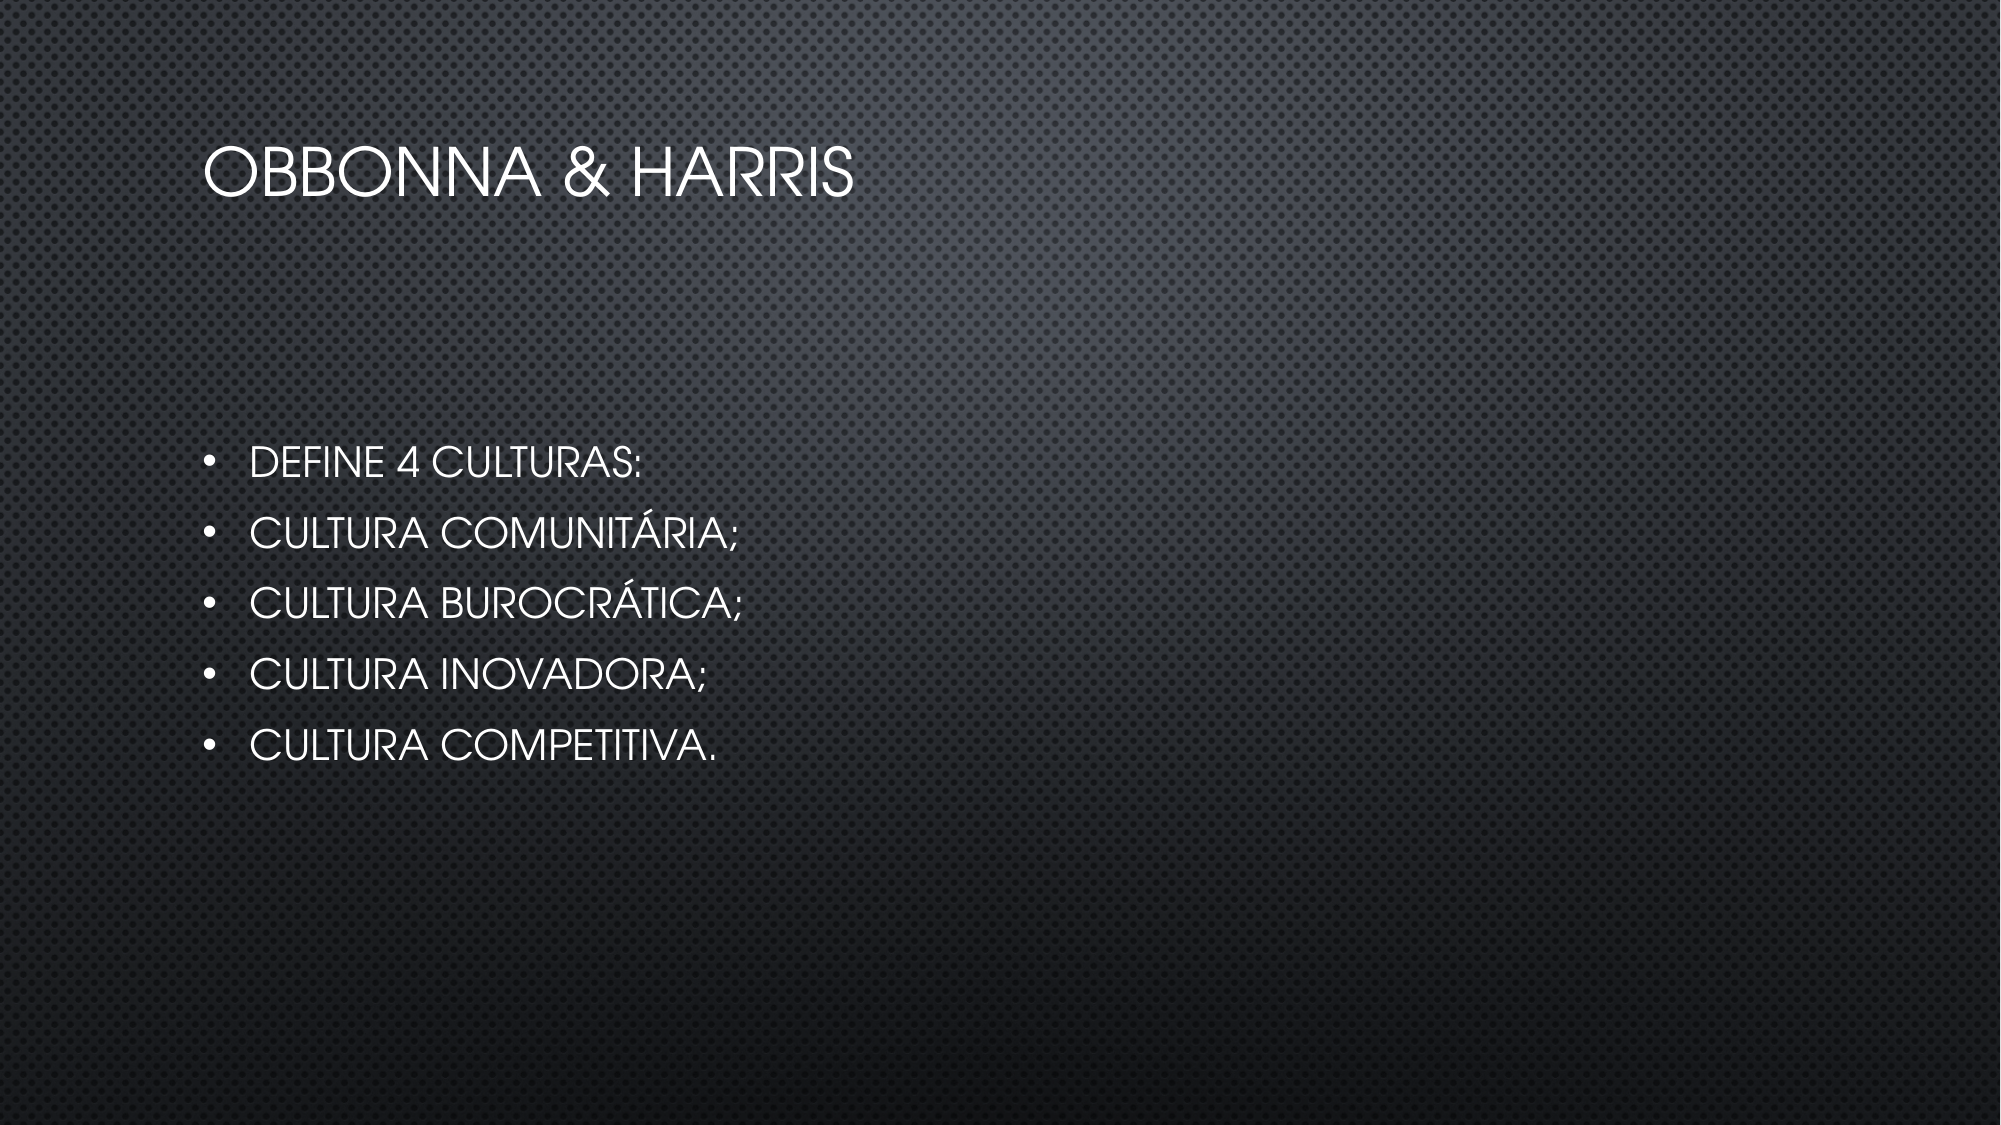

# Obbonna & Harris
Define 4 culturas:
Cultura comunitária;
Cultura burocrática;
Cultura inovadora;
Cultura competitiva.